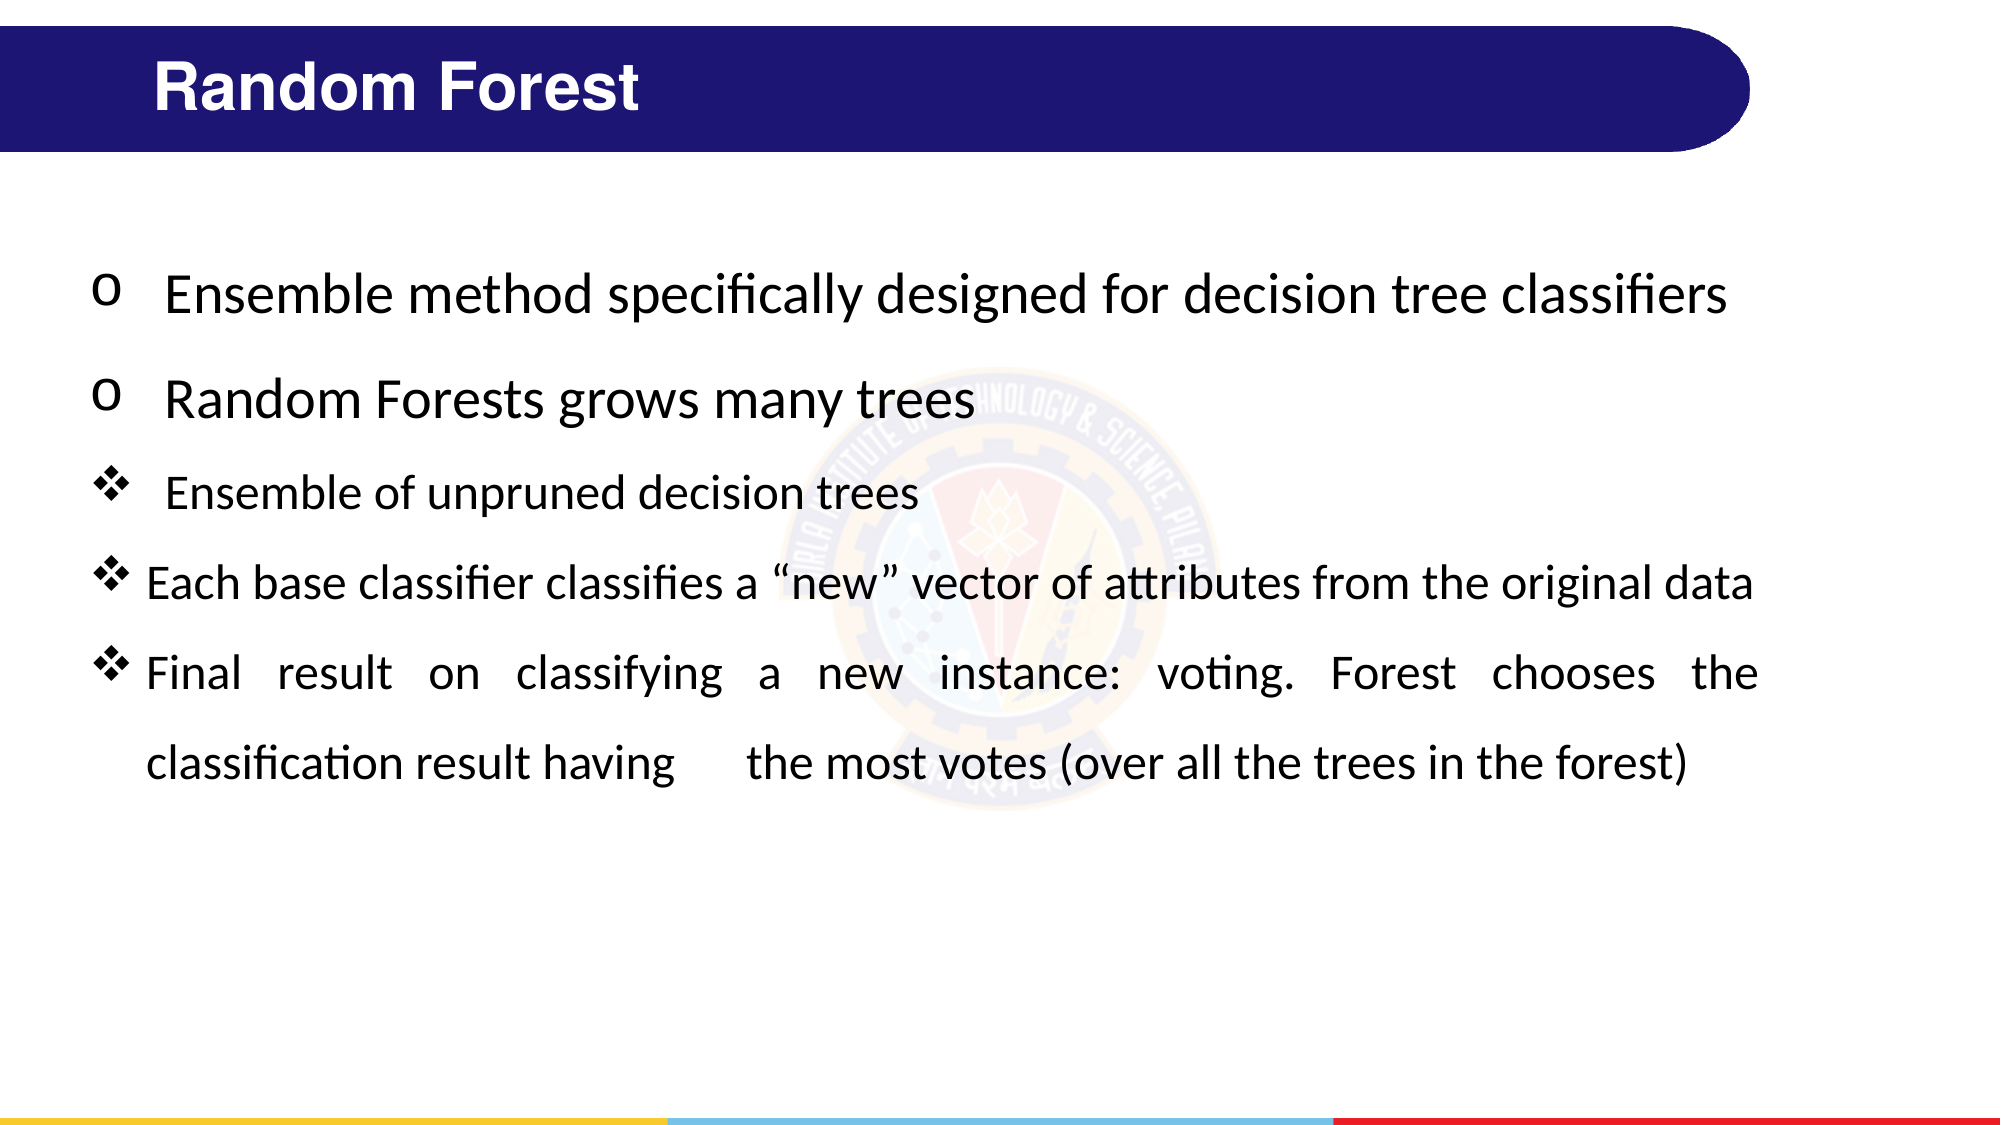

# Random Forest
Ensemble method specifically designed for decision tree classifiers
Random Forests grows many trees
Ensemble of unpruned decision trees
Each base classifier classifies a “new” vector of attributes from the original data
Final result on classifying a new instance: voting. Forest chooses the classification result having 	the most votes (over all the trees in the forest)